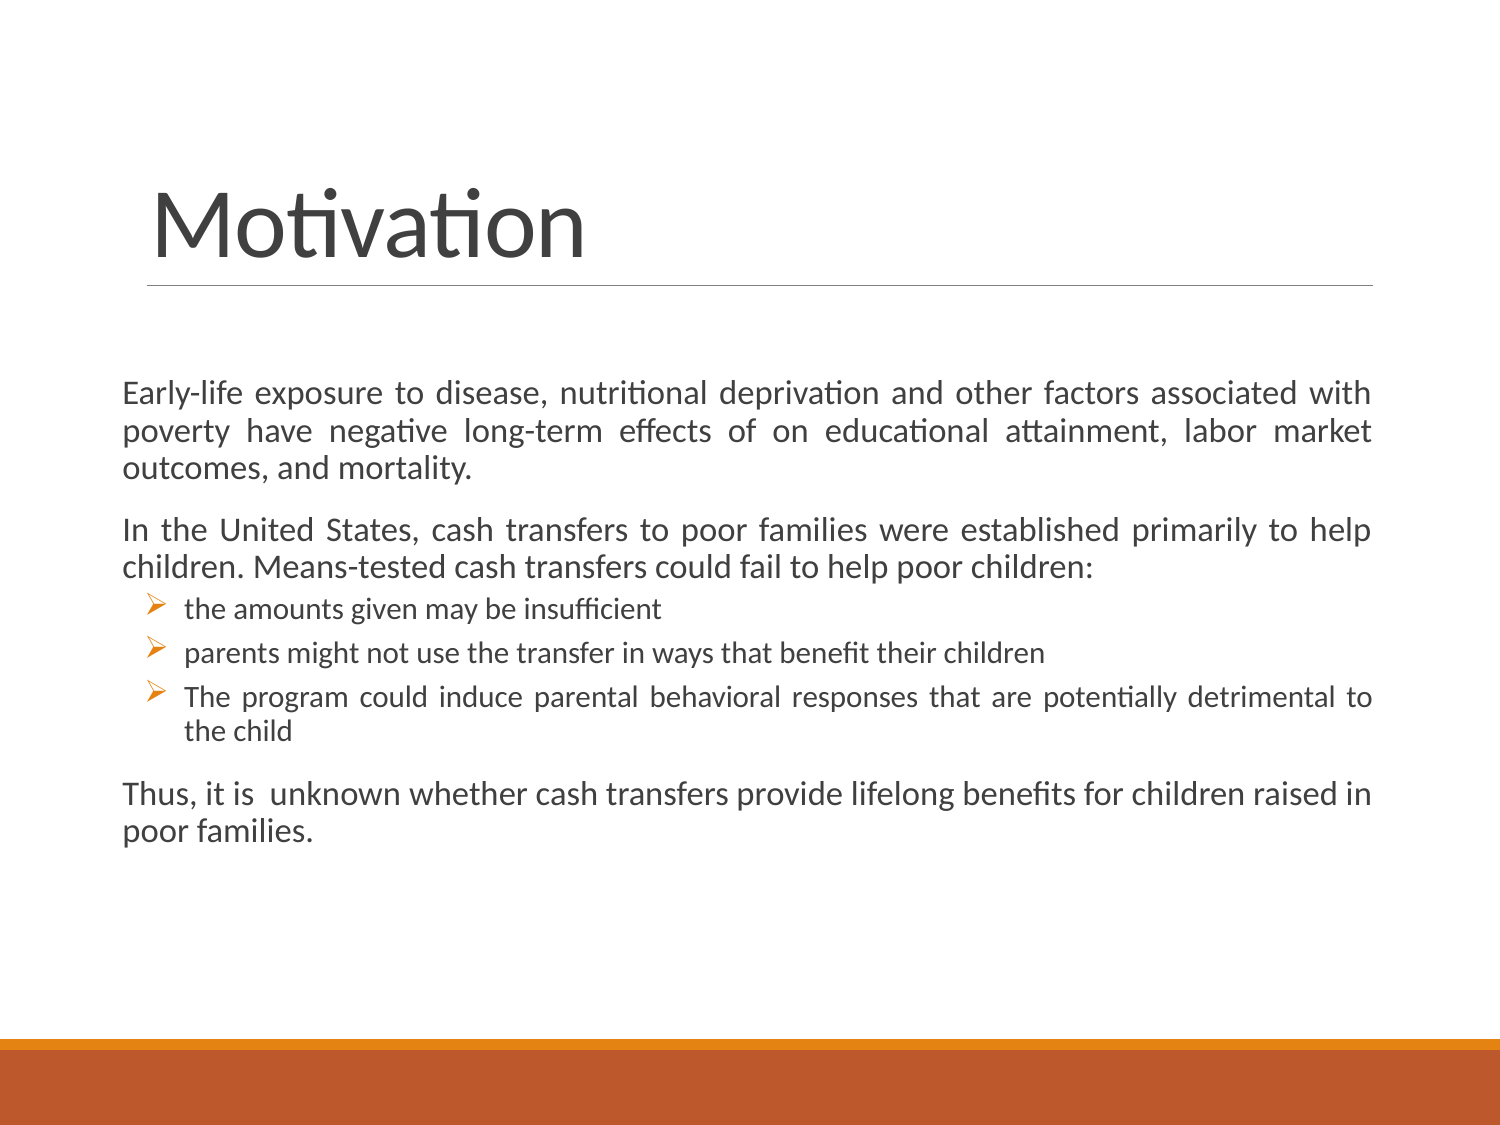

# Motivation
Early-life exposure to disease, nutritional deprivation and other factors associated with poverty have negative long-term effects of on educational attainment, labor market outcomes, and mortality.
In the United States, cash transfers to poor families were established primarily to help children. Means-tested cash transfers could fail to help poor children:
the amounts given may be insufficient
parents might not use the transfer in ways that benefit their children
The program could induce parental behavioral responses that are potentially detrimental to the child
Thus, it is  unknown whether cash transfers provide lifelong benefits for children raised in poor families.